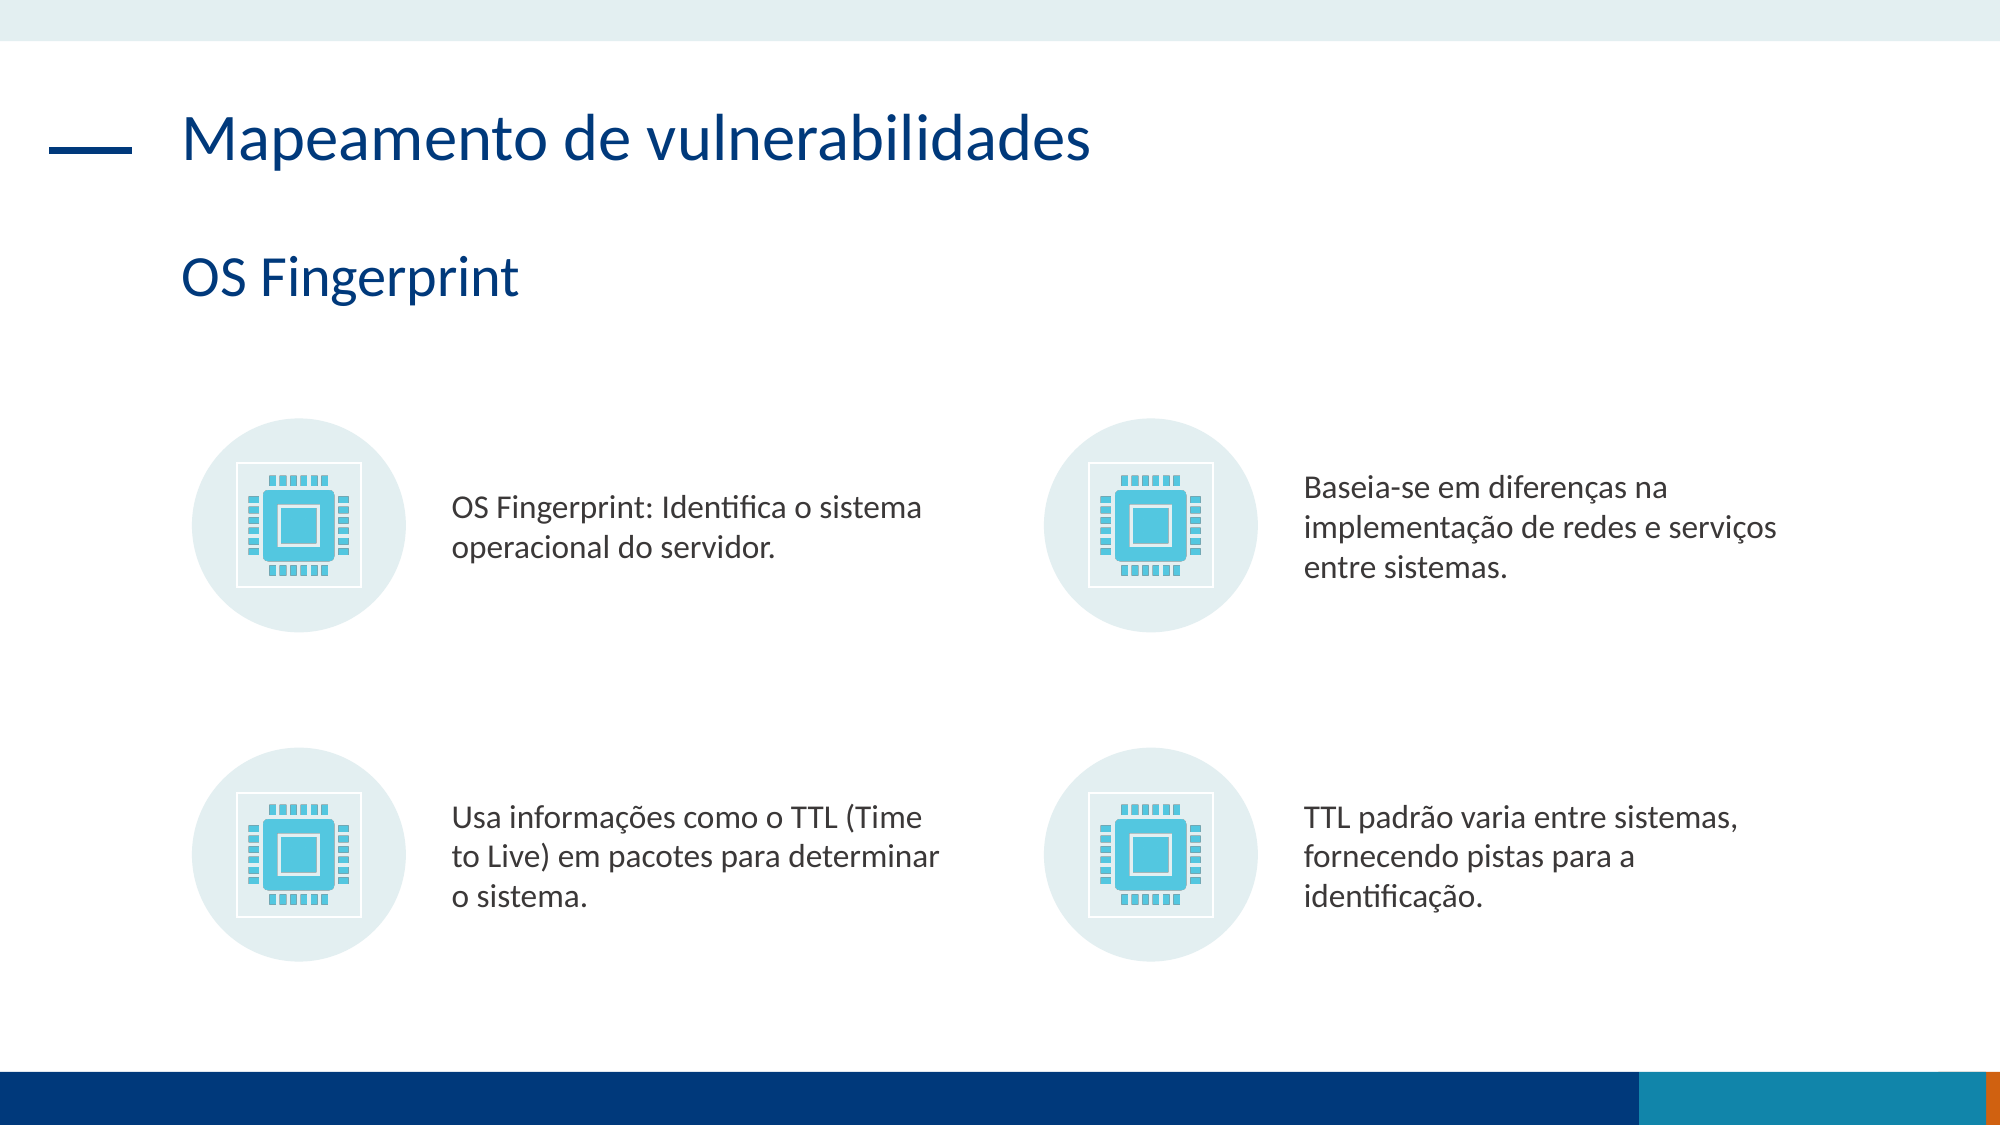

Mapeamento de vulnerabilidades

OS Fingerprint

OS Fingerprint: Identifica o sistema operacional do servidor.
Baseia-se em diferenças na implementação de redes e serviços entre sistemas.
Usa informações como o TTL (Time to Live) em pacotes para determinar o sistema.
TTL padrão varia entre sistemas, fornecendo pistas para a identificação.